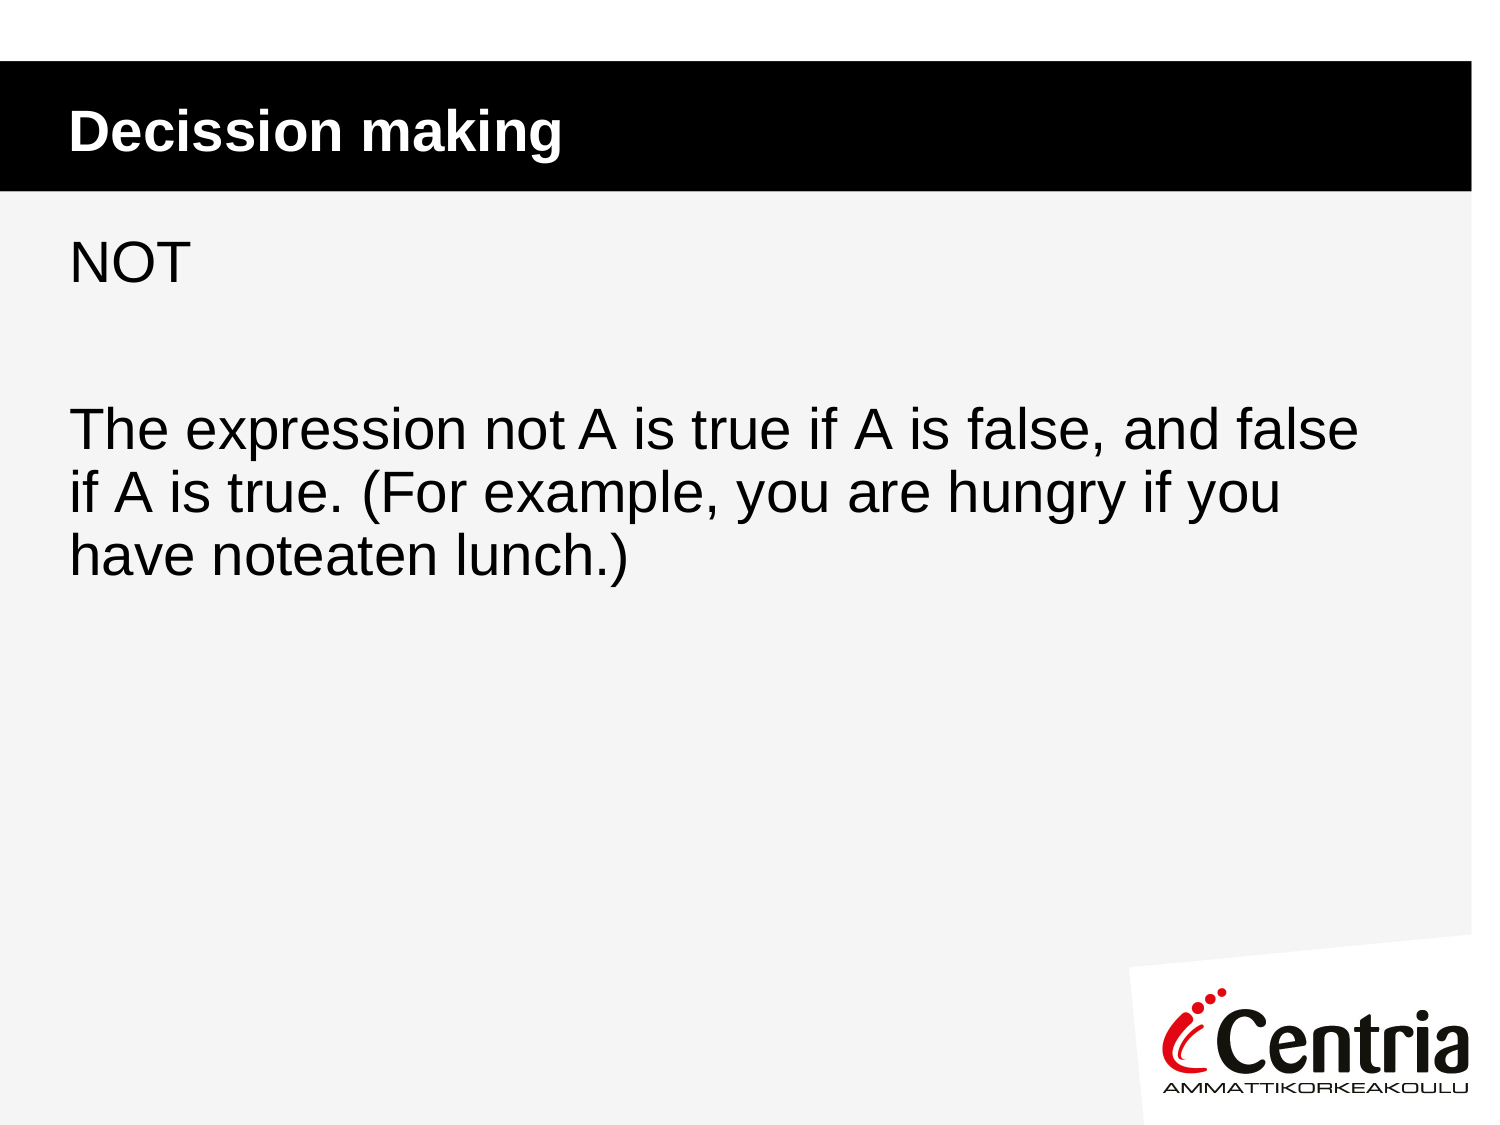

Decission making
NOT

The expression not A is true if A is false, and false if A is true. (For example, you are hungry if you have noteaten lunch.)